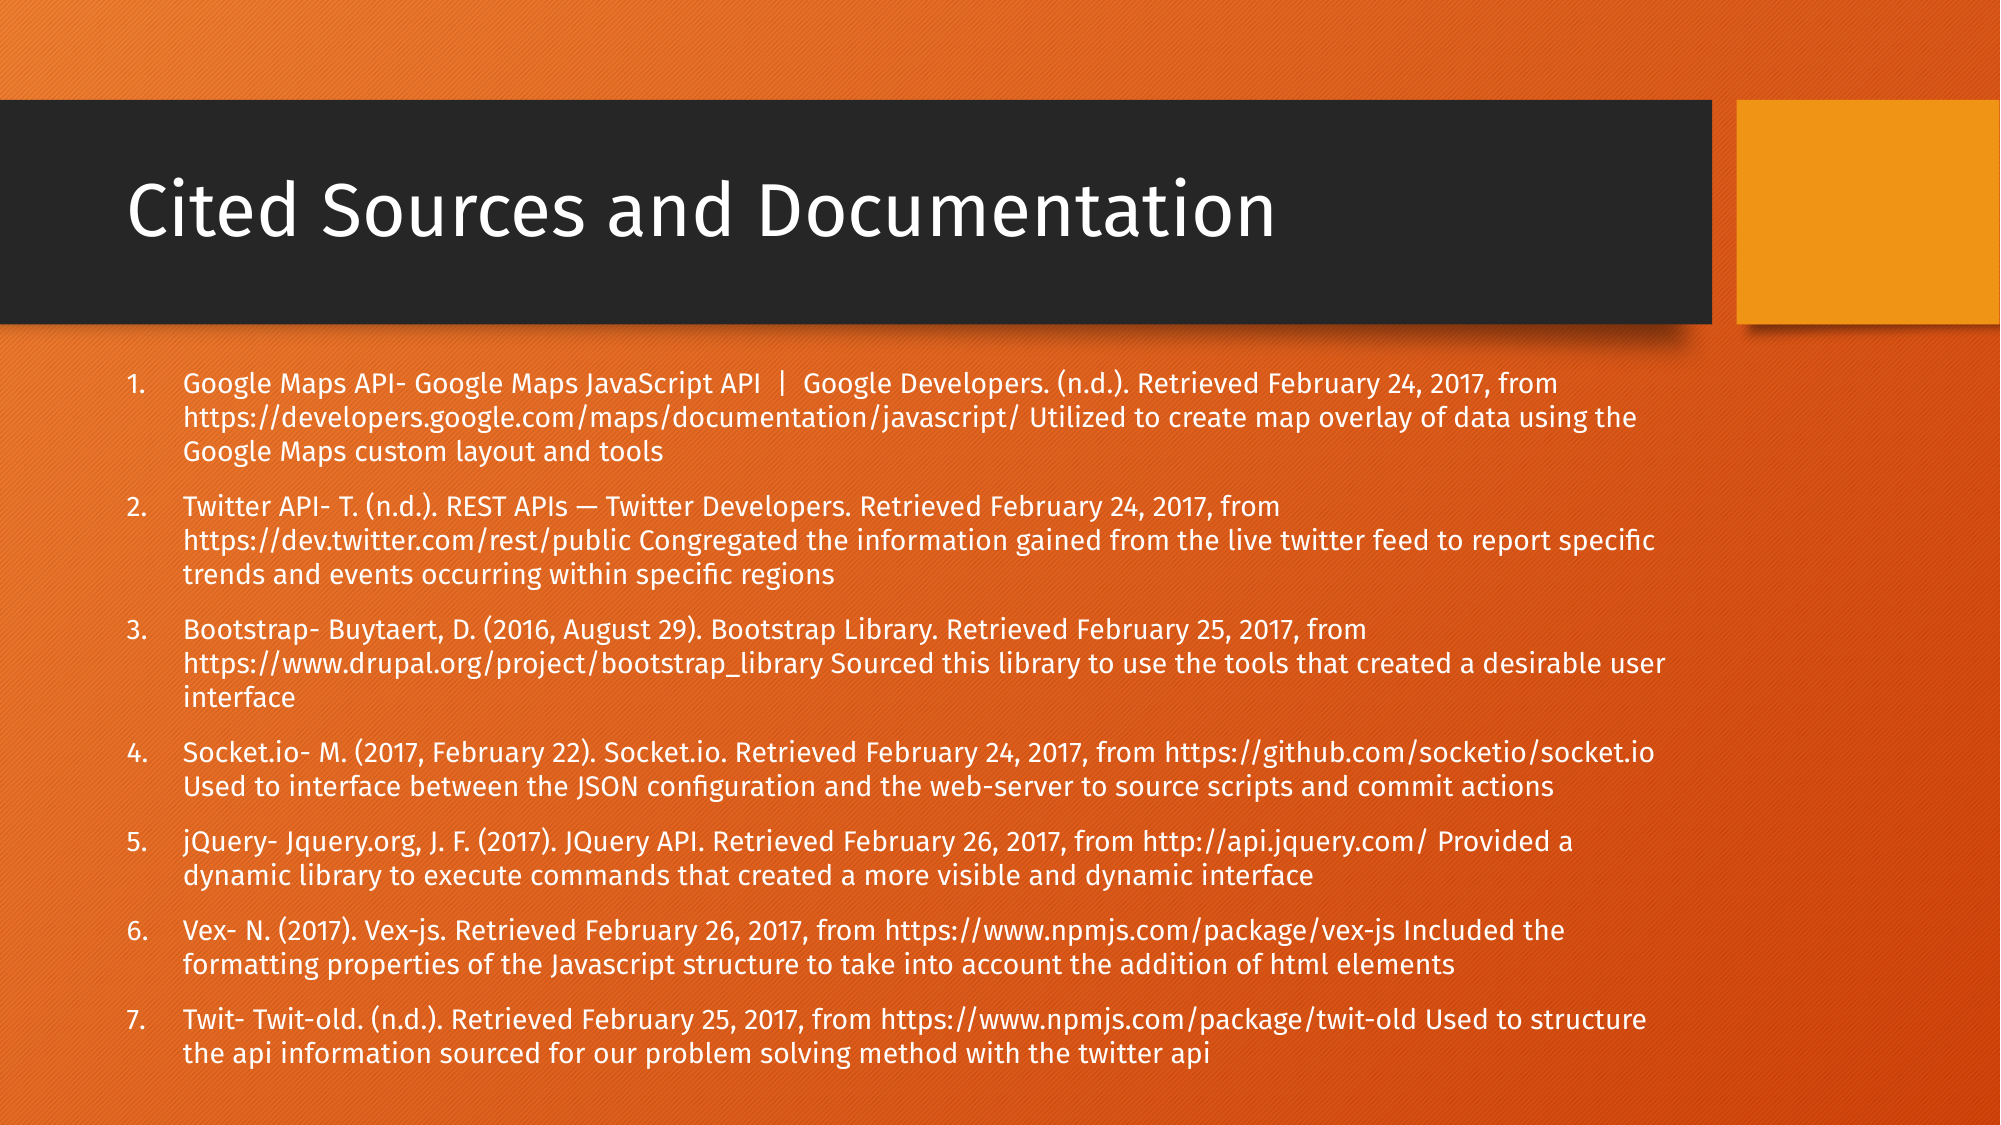

# Cited Sources and Documentation
Google Maps API- Google Maps JavaScript API  |  Google Developers. (n.d.). Retrieved February 24, 2017, from https://developers.google.com/maps/documentation/javascript/ Utilized to create map overlay of data using the Google Maps custom layout and tools
Twitter API- T. (n.d.). REST APIs — Twitter Developers. Retrieved February 24, 2017, from https://dev.twitter.com/rest/public Congregated the information gained from the live twitter feed to report specific trends and events occurring within specific regions
Bootstrap- Buytaert, D. (2016, August 29). Bootstrap Library. Retrieved February 25, 2017, from https://www.drupal.org/project/bootstrap_library Sourced this library to use the tools that created a desirable user interface
Socket.io- M. (2017, February 22). Socket.io. Retrieved February 24, 2017, from https://github.com/socketio/socket.io Used to interface between the JSON configuration and the web-server to source scripts and commit actions
jQuery- Jquery.org, J. F. (2017). JQuery API. Retrieved February 26, 2017, from http://api.jquery.com/ Provided a dynamic library to execute commands that created a more visible and dynamic interface
Vex- N. (2017). Vex-js. Retrieved February 26, 2017, from https://www.npmjs.com/package/vex-js Included the formatting properties of the Javascript structure to take into account the addition of html elements
Twit- Twit-old. (n.d.). Retrieved February 25, 2017, from https://www.npmjs.com/package/twit-old Used to structure the api information sourced for our problem solving method with the twitter api